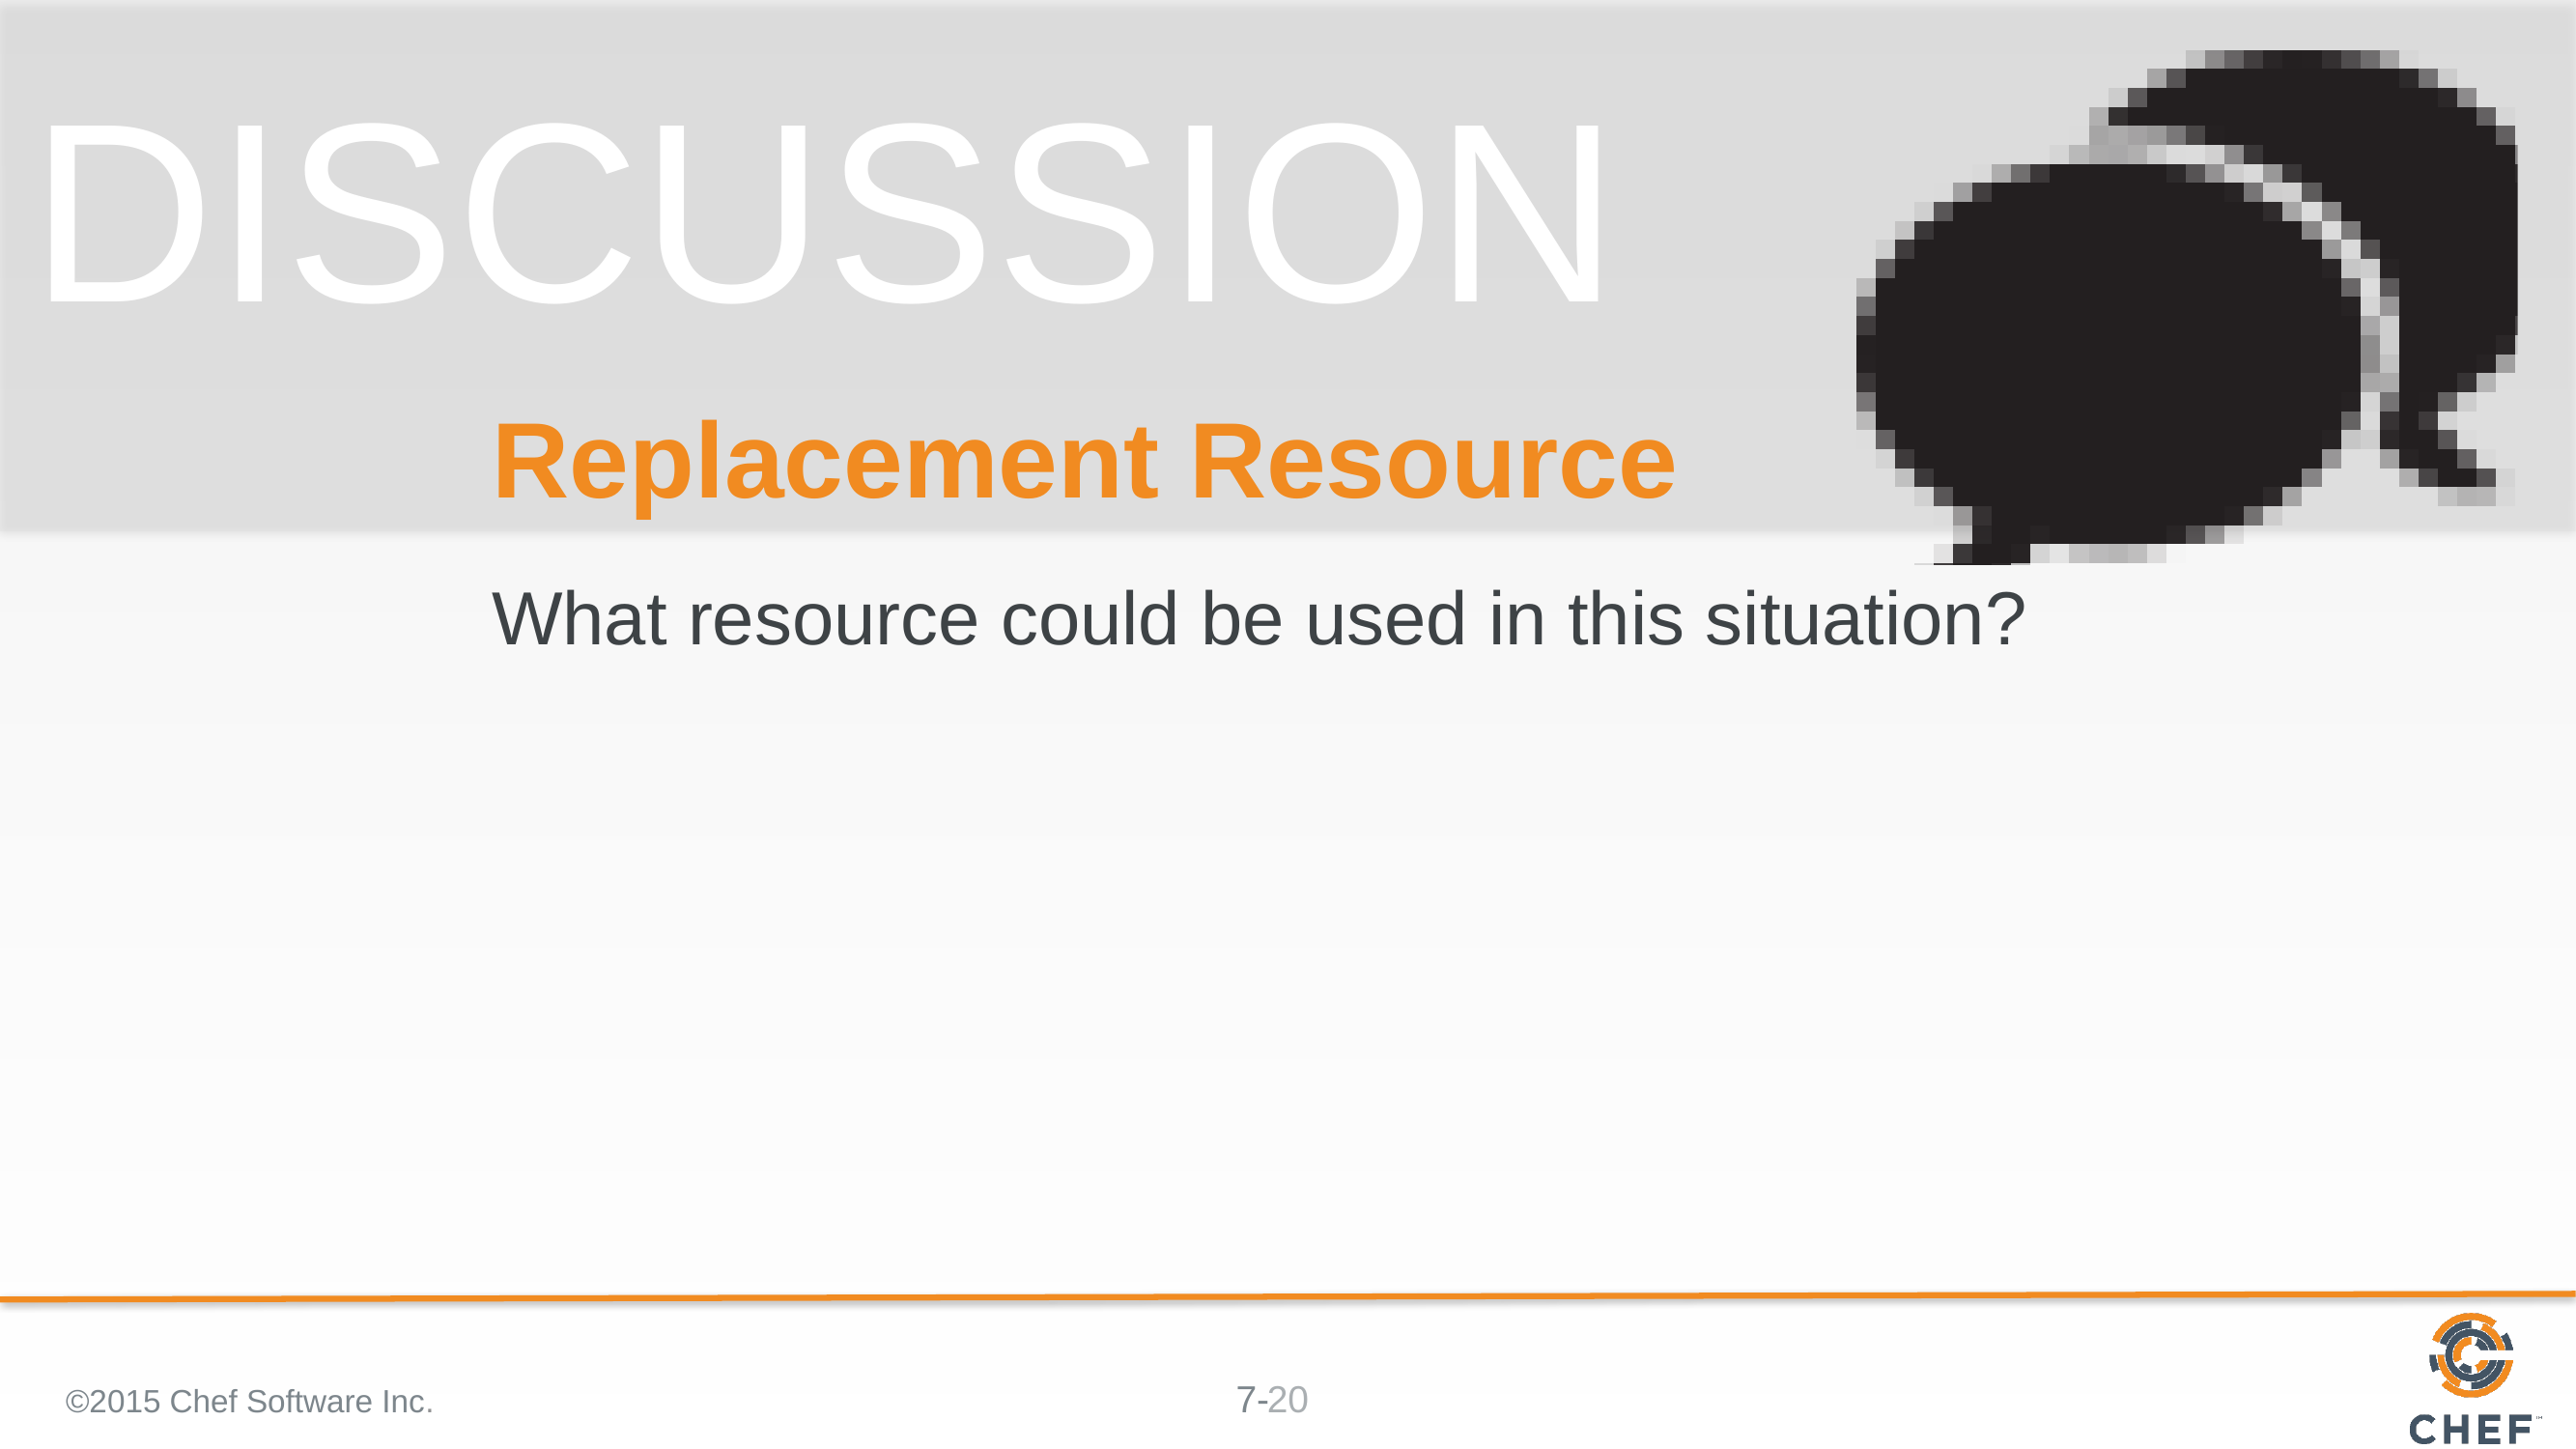

# Replacement Resource
What resource could be used in this situation?
©2015 Chef Software Inc.
20